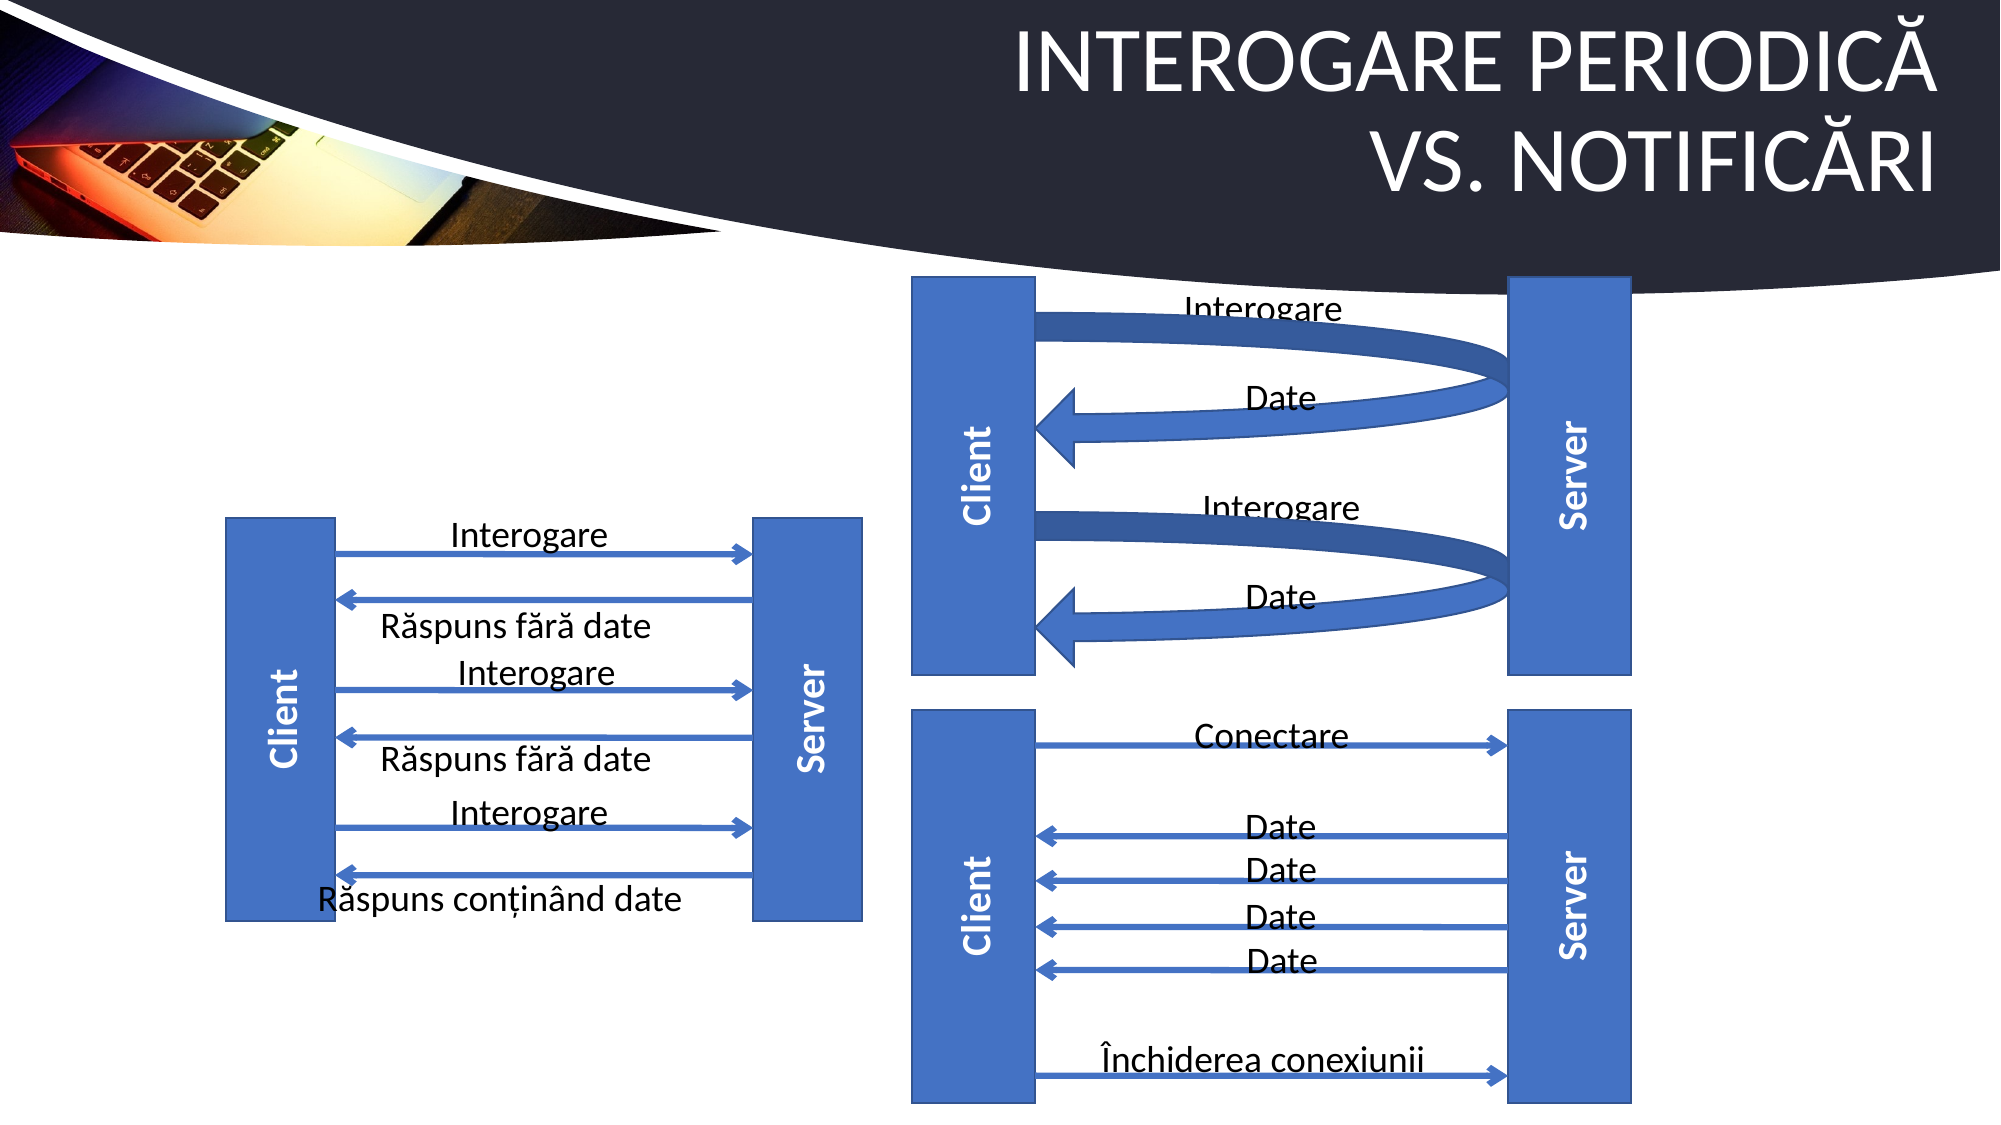

# Interogare periodică vs. notificări
Client
Interogare
Server

Date
Interogare

Date
Interogare
Client
Server
Răspuns fără date
Interogare
Răspuns fără date
Interogare
Răspuns conținând date
Conectare
Client
Server
Date
Date
Date
Date
Închiderea conexiunii